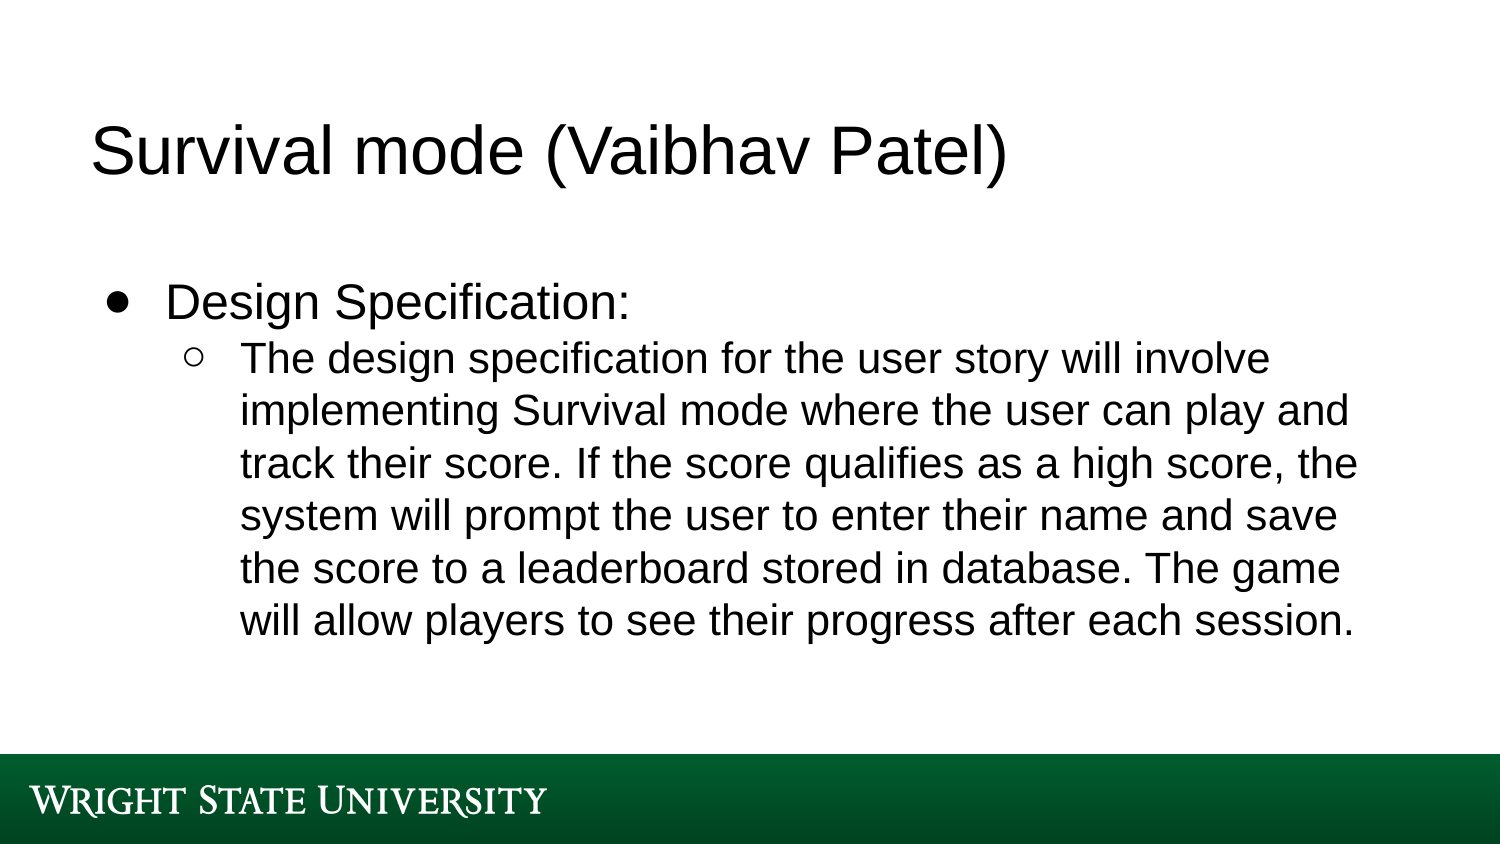

# Survival mode (Vaibhav Patel)
Design Specification:
The design specification for the user story will involve implementing Survival mode where the user can play and track their score. If the score qualifies as a high score, the system will prompt the user to enter their name and save the score to a leaderboard stored in database. The game will allow players to see their progress after each session.